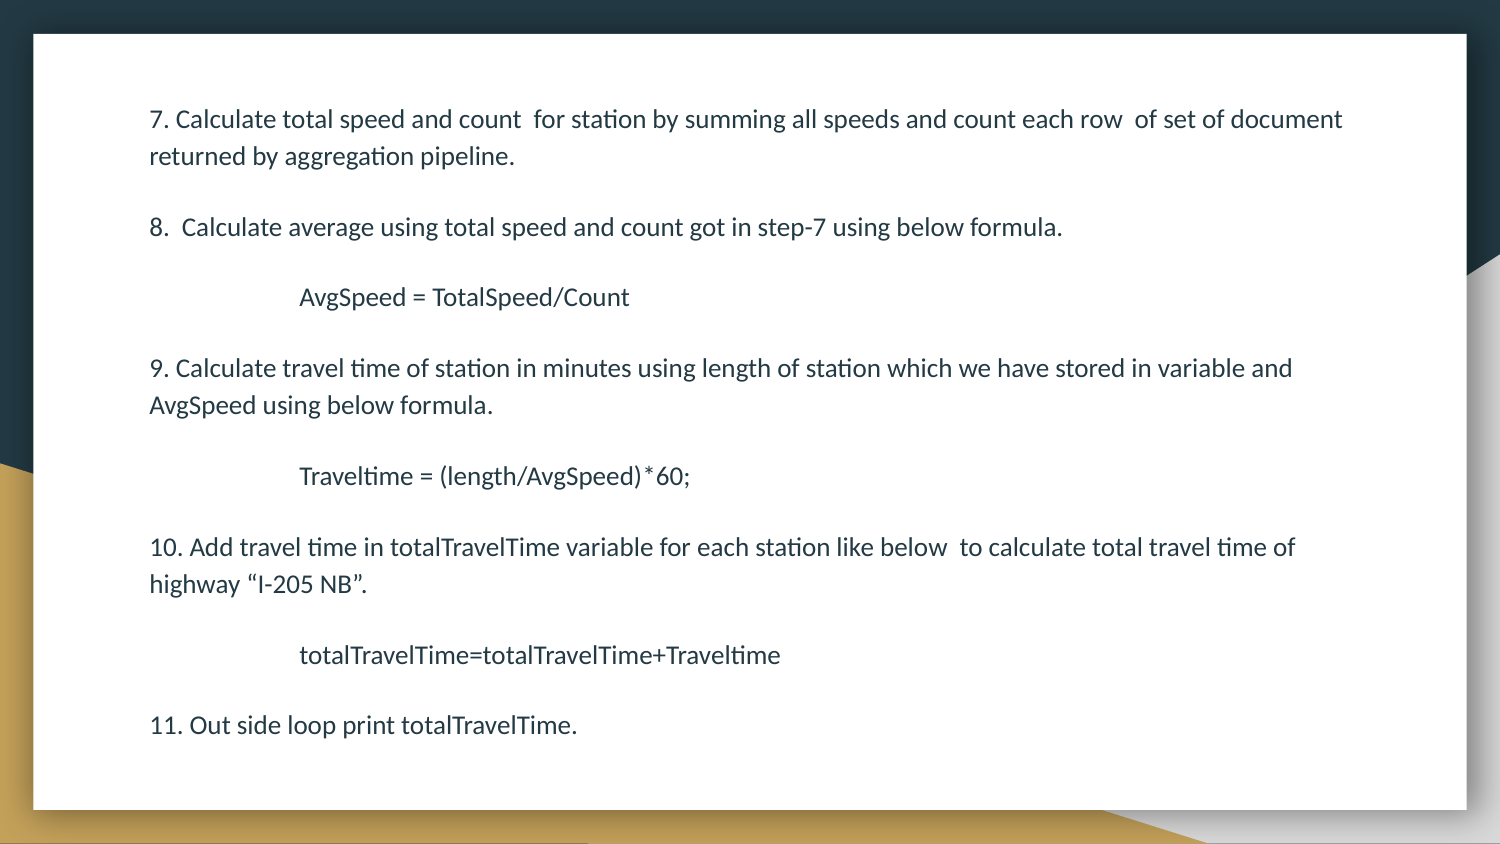

7. Calculate total speed and count  for station by summing all speeds and count each row  of set of document returned by aggregation pipeline.
8.  Calculate average using total speed and count got in step-7 using below formula.
	AvgSpeed = TotalSpeed/Count
9. Calculate travel time of station in minutes using length of station which we have stored in variable and AvgSpeed using below formula.
	Traveltime = (length/AvgSpeed)*60;
10. Add travel time in totalTravelTime variable for each station like below  to calculate total travel time of highway “I-205 NB”.
	totalTravelTime=totalTravelTime+Traveltime
11. Out side loop print totalTravelTime.